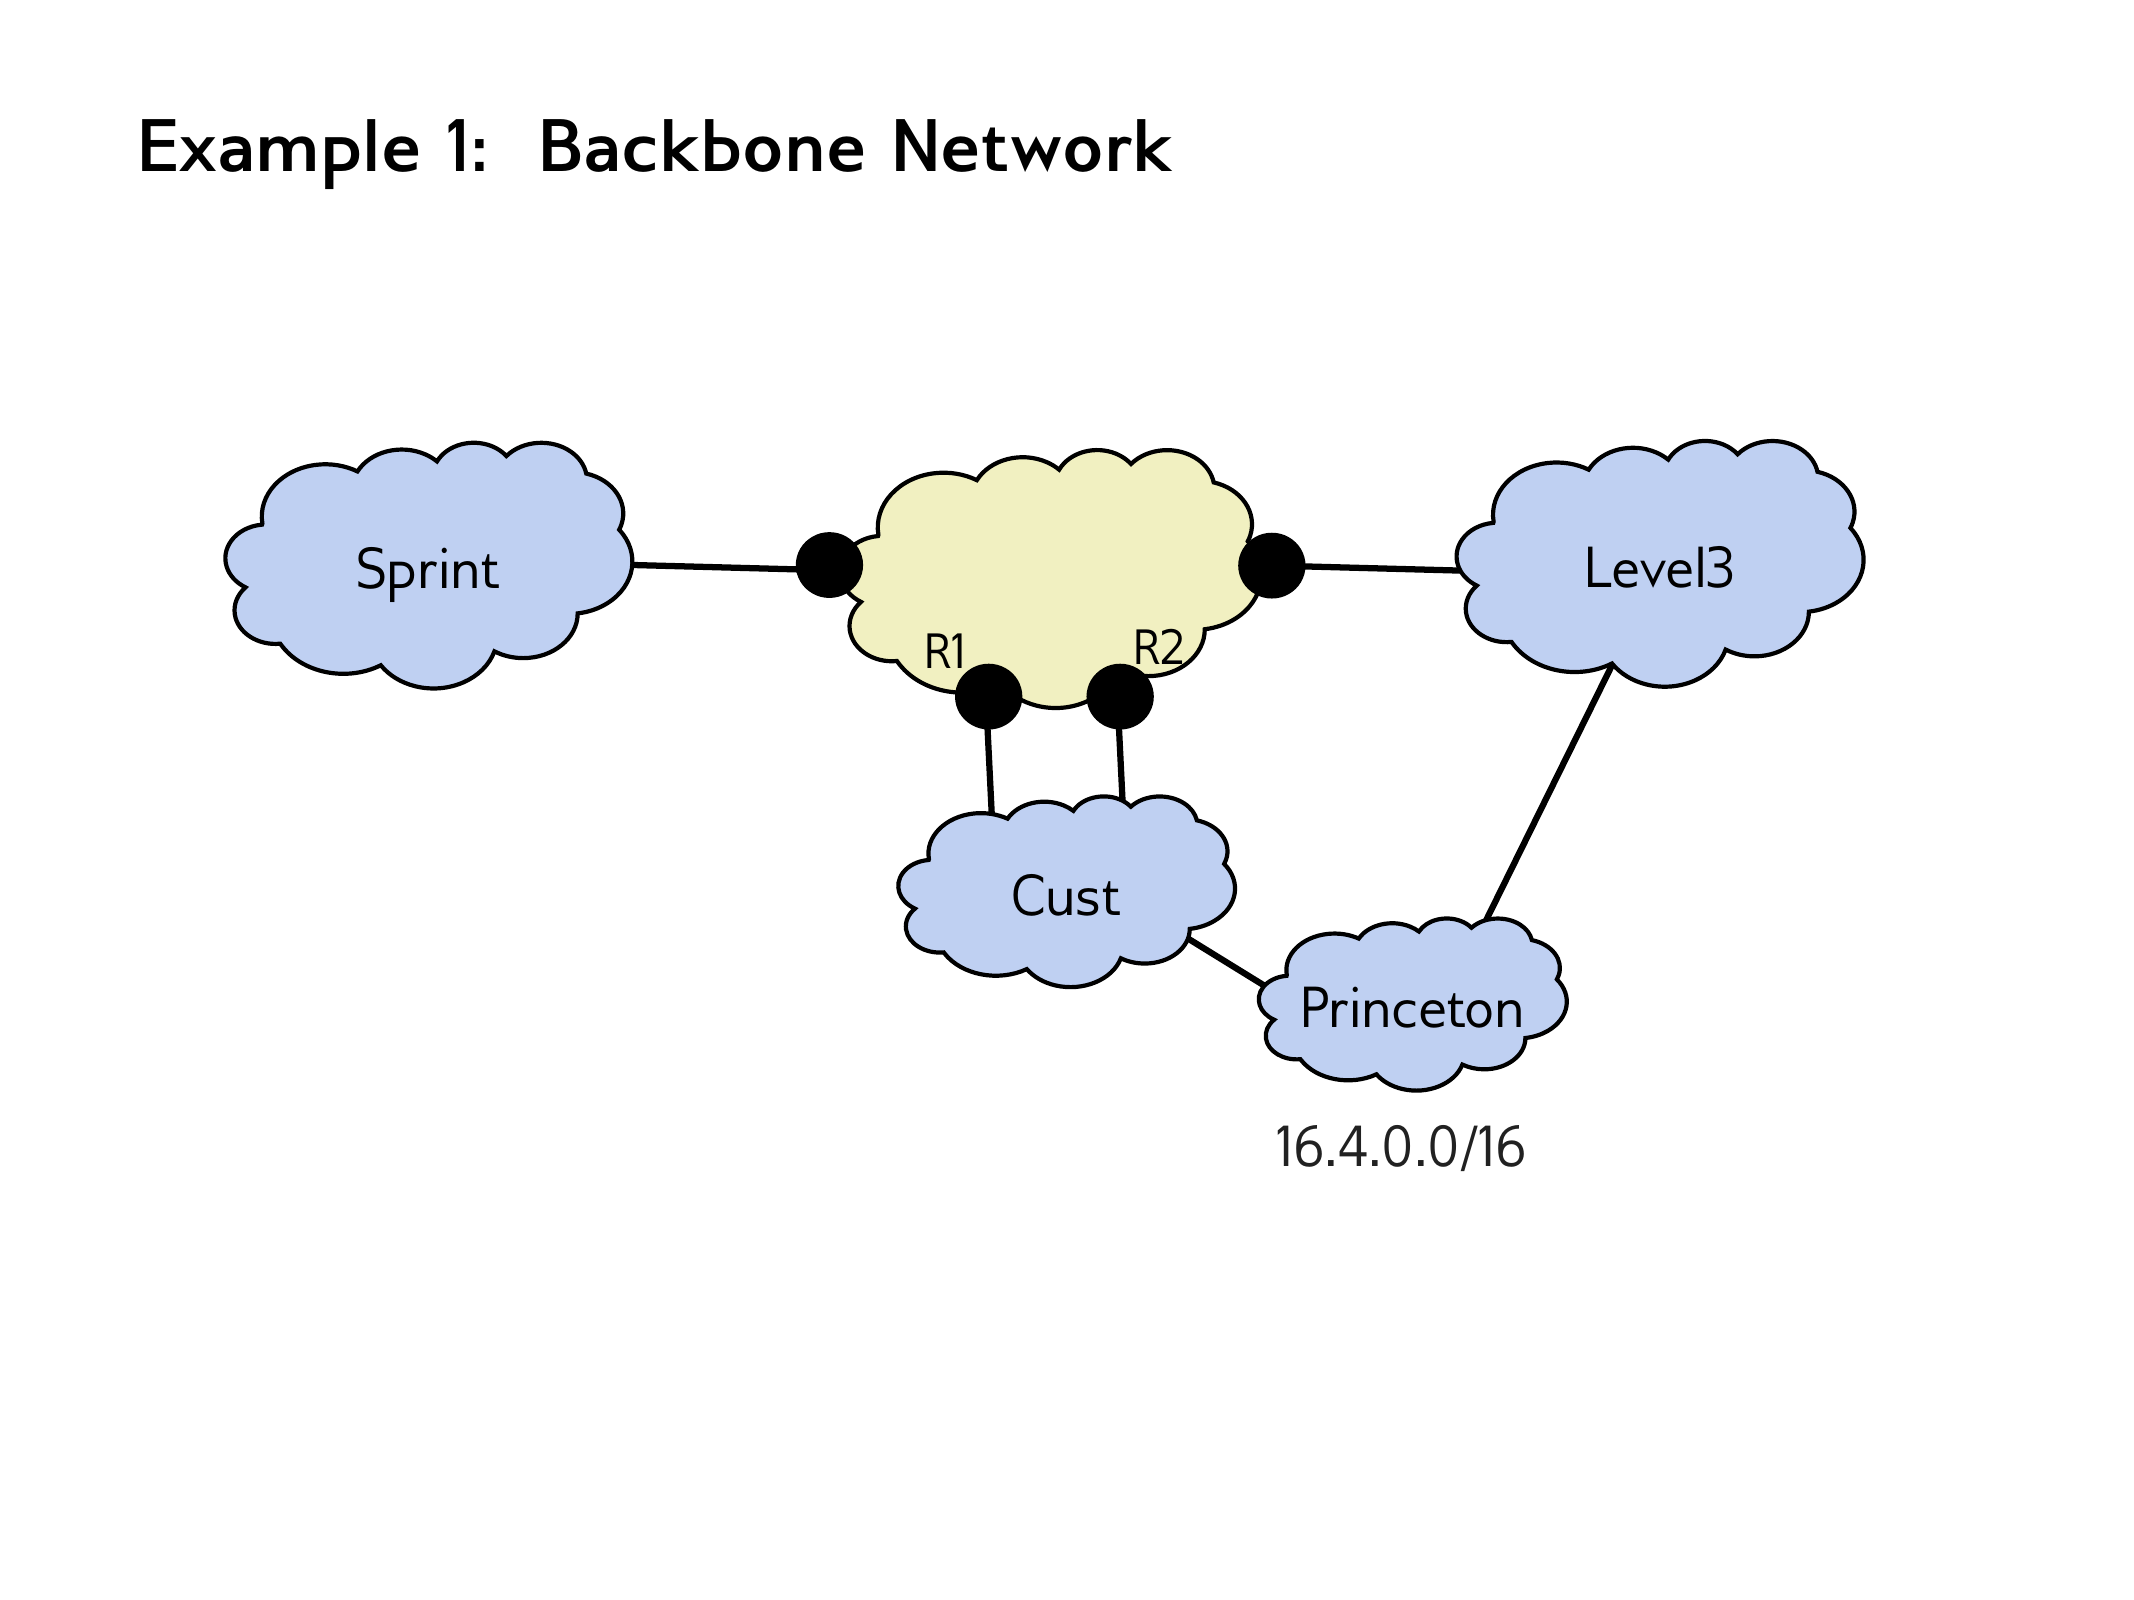

# Example 1:  Backbone Network
Level3
Sprint

Cust
Princeton

16.4.0.0/16
R2
R1
23